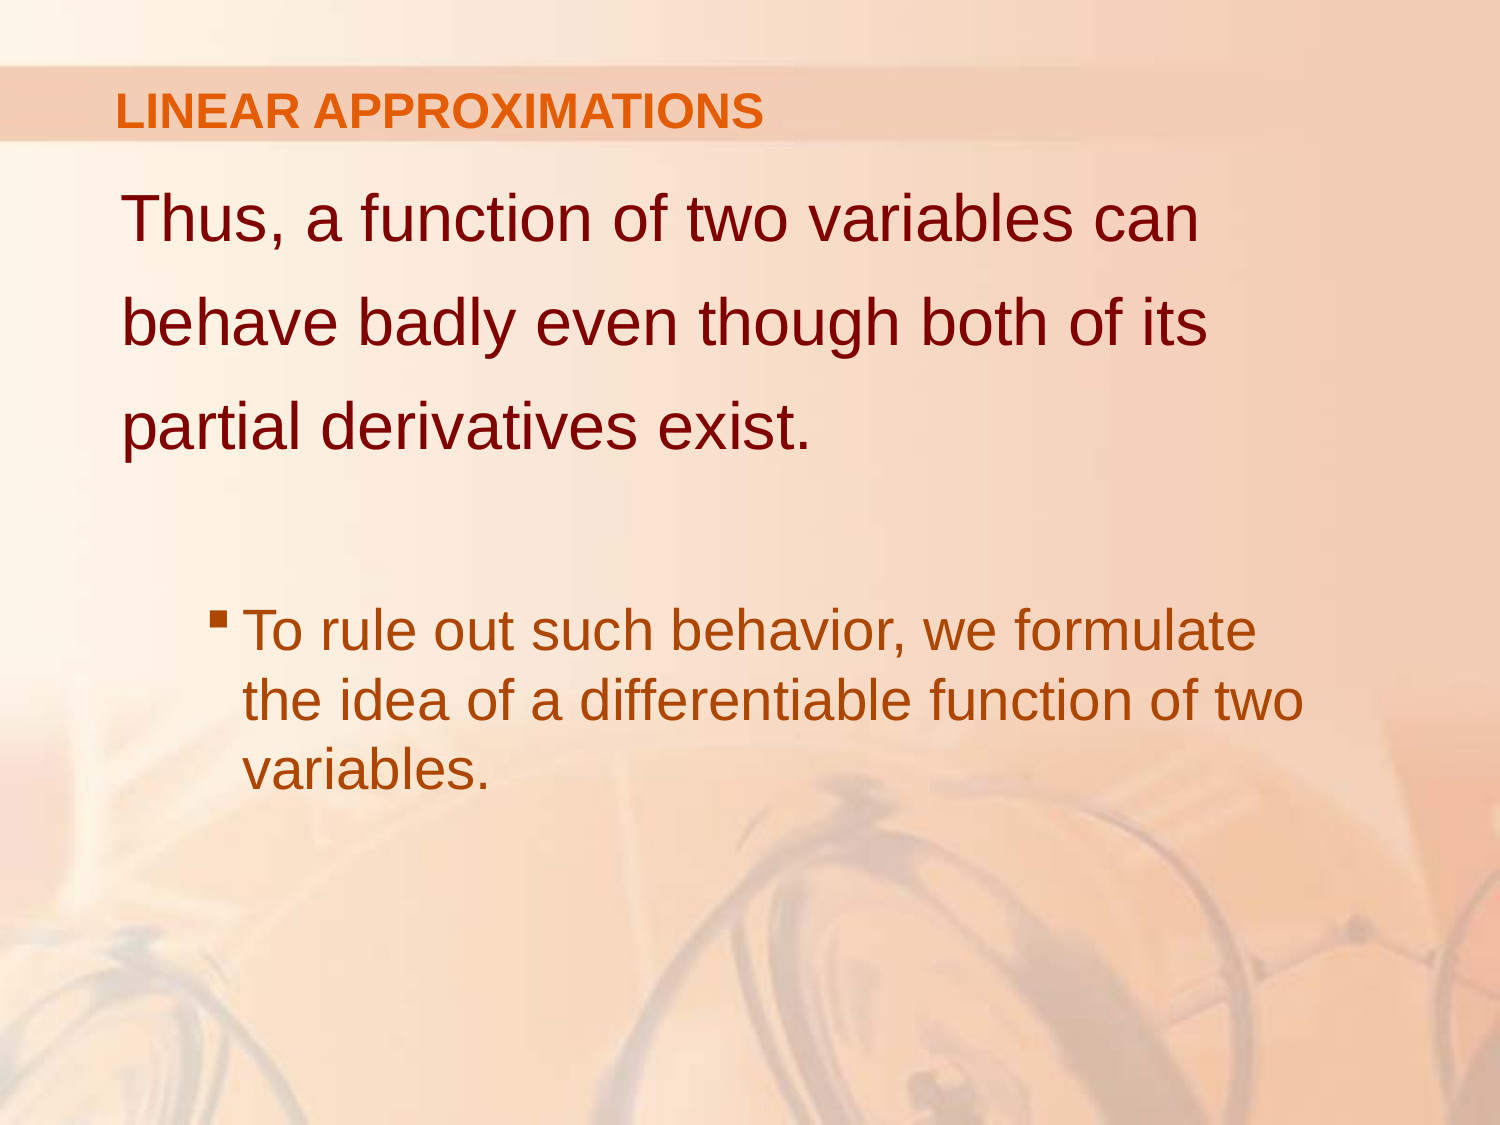

# LINEAR APPROXIMATIONS
Thus, a function of two variables can
behave badly even though both of its
partial derivatives exist.

To rule out such behavior, we formulate
the idea of a differentiable function of two
variables.